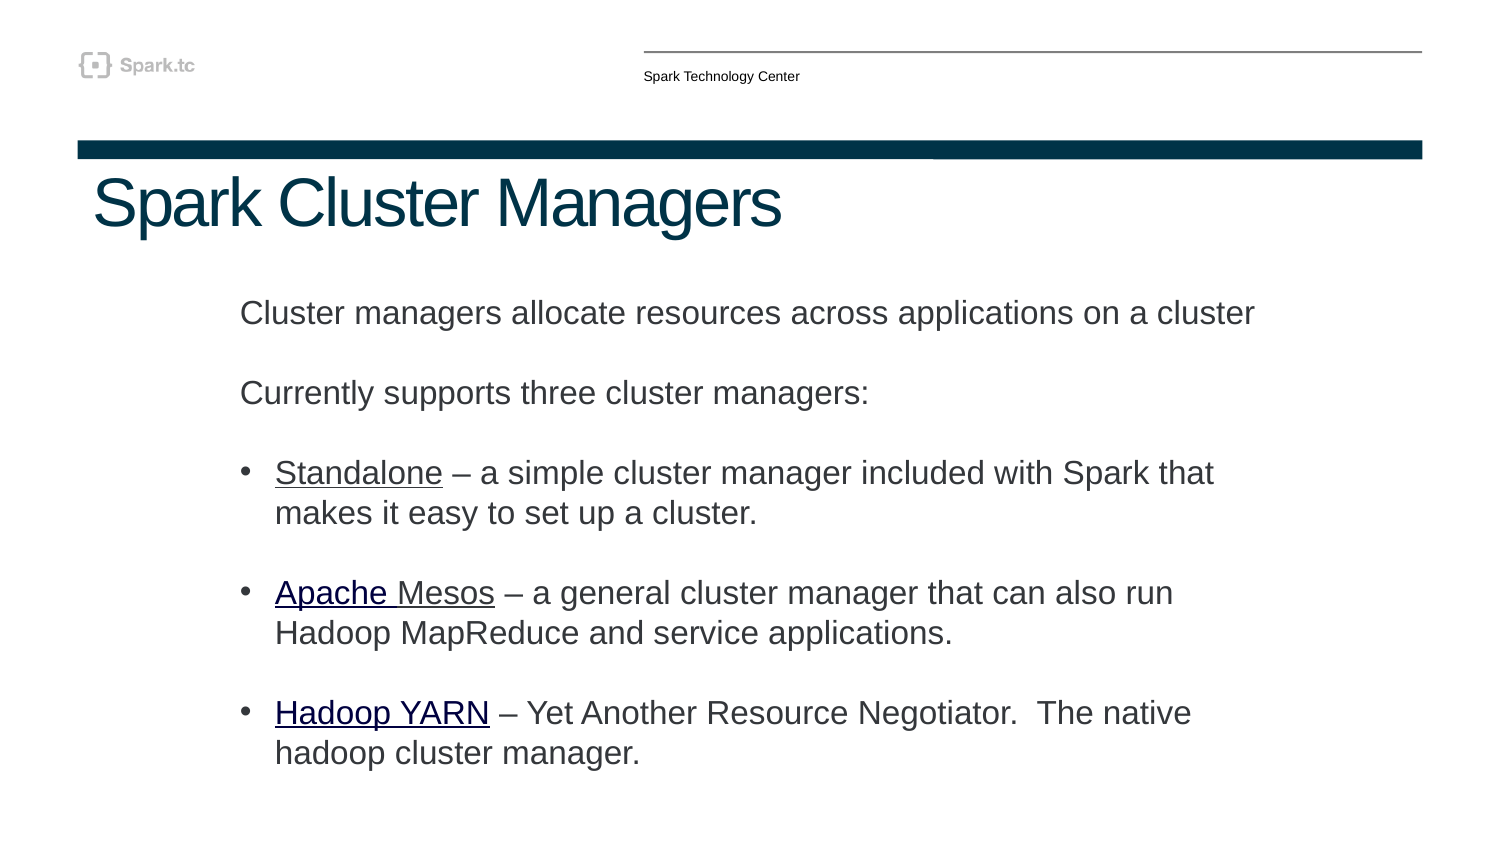

# Spark Cluster Managers
Cluster managers allocate resources across applications on a cluster

Currently supports three cluster managers:

Standalone – a simple cluster manager included with Spark that makes it easy to set up a cluster.

Apache Mesos – a general cluster manager that can also run Hadoop MapReduce and service applications.

Hadoop YARN – Yet Another Resource Negotiator.  The native hadoop cluster manager.manager in Hadoop 2.